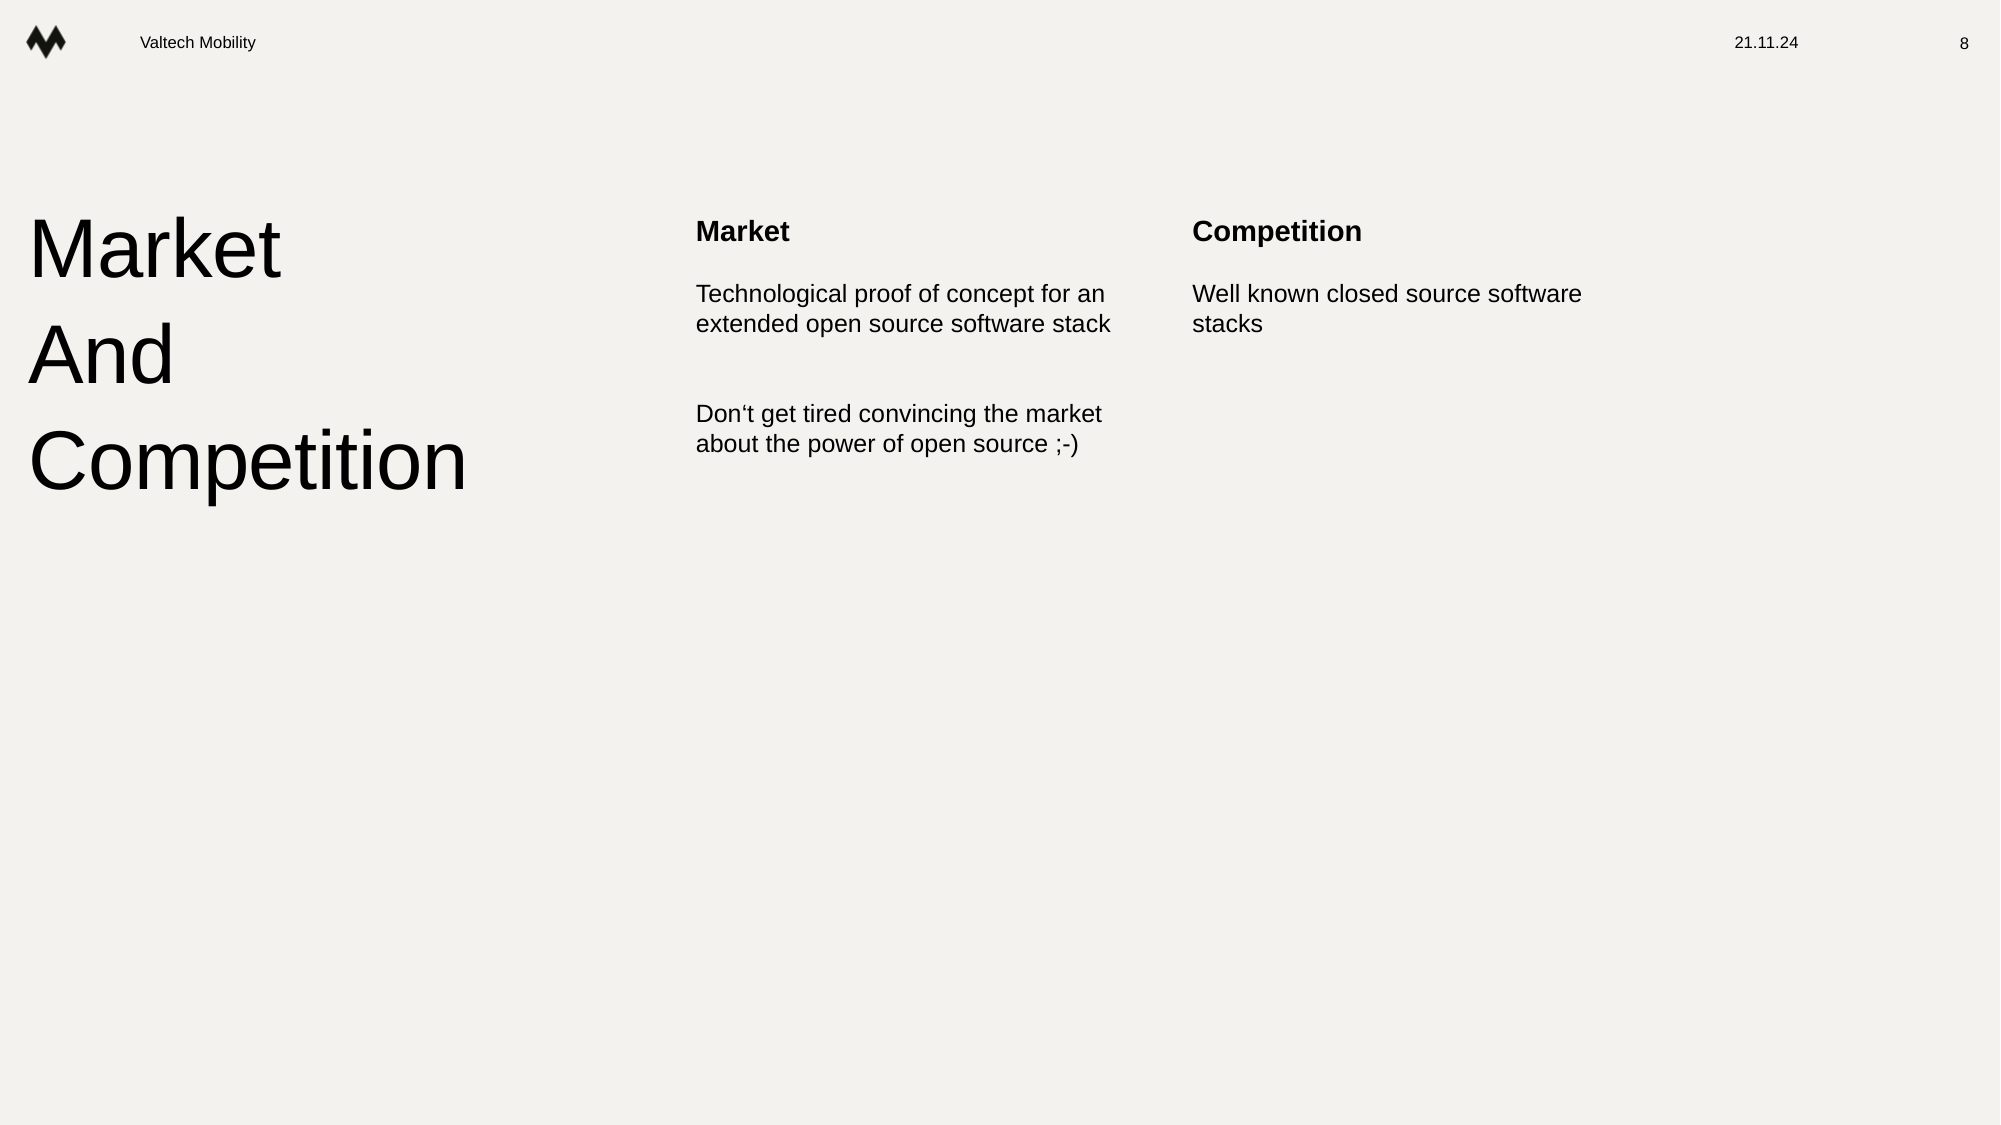

21.11.24
Valtech Mobility
#
8
Market
And
Competition
Market

Technological proof of concept for an extended open source software stack

Don‘t get tired convincing the market about the power of open source ;-)

Competition

Well known closed source software stacks